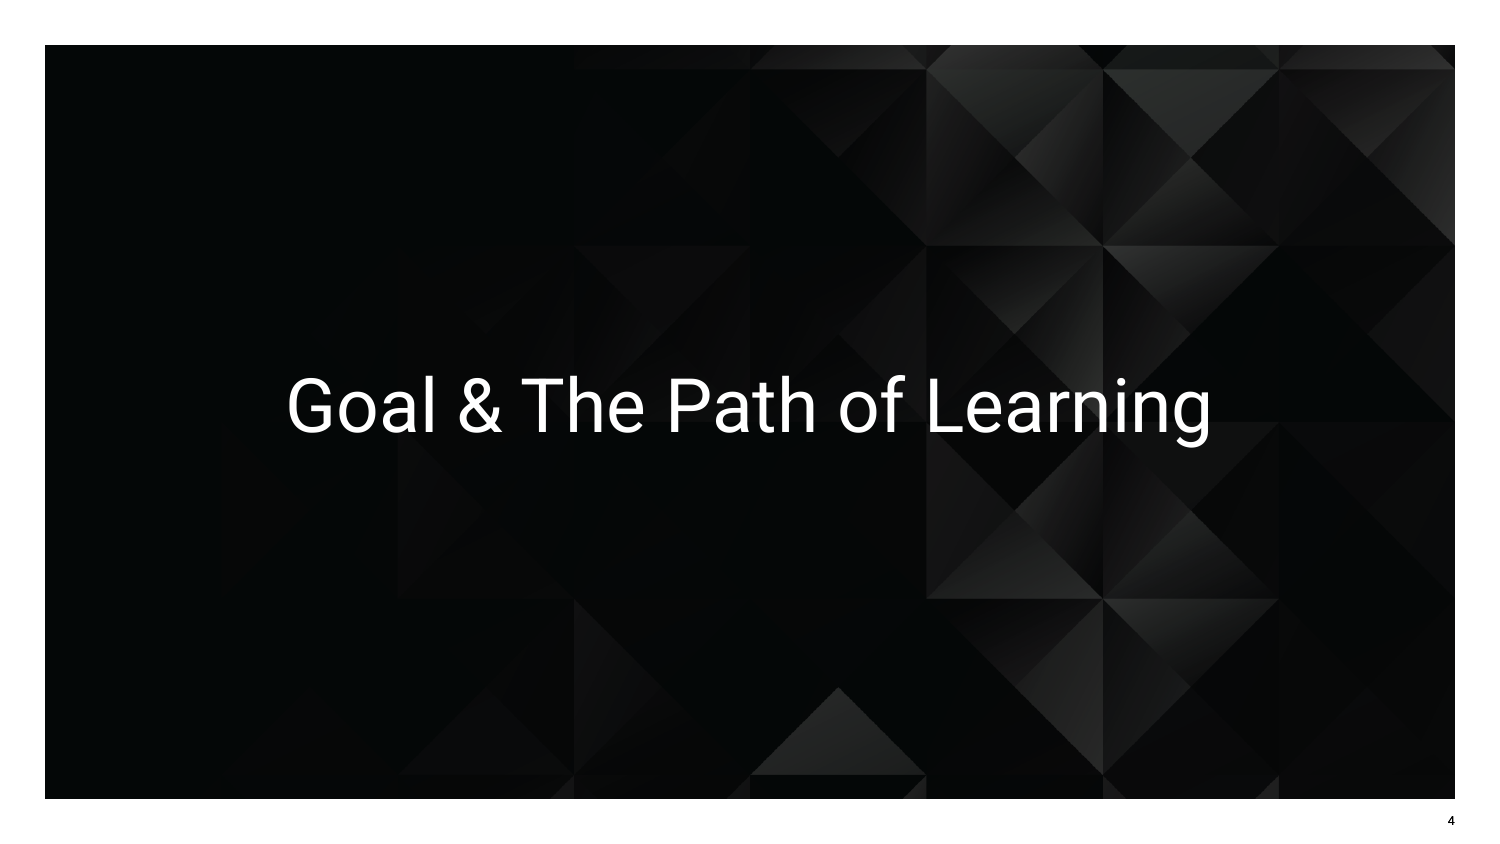

# Goal & The Path of Learning